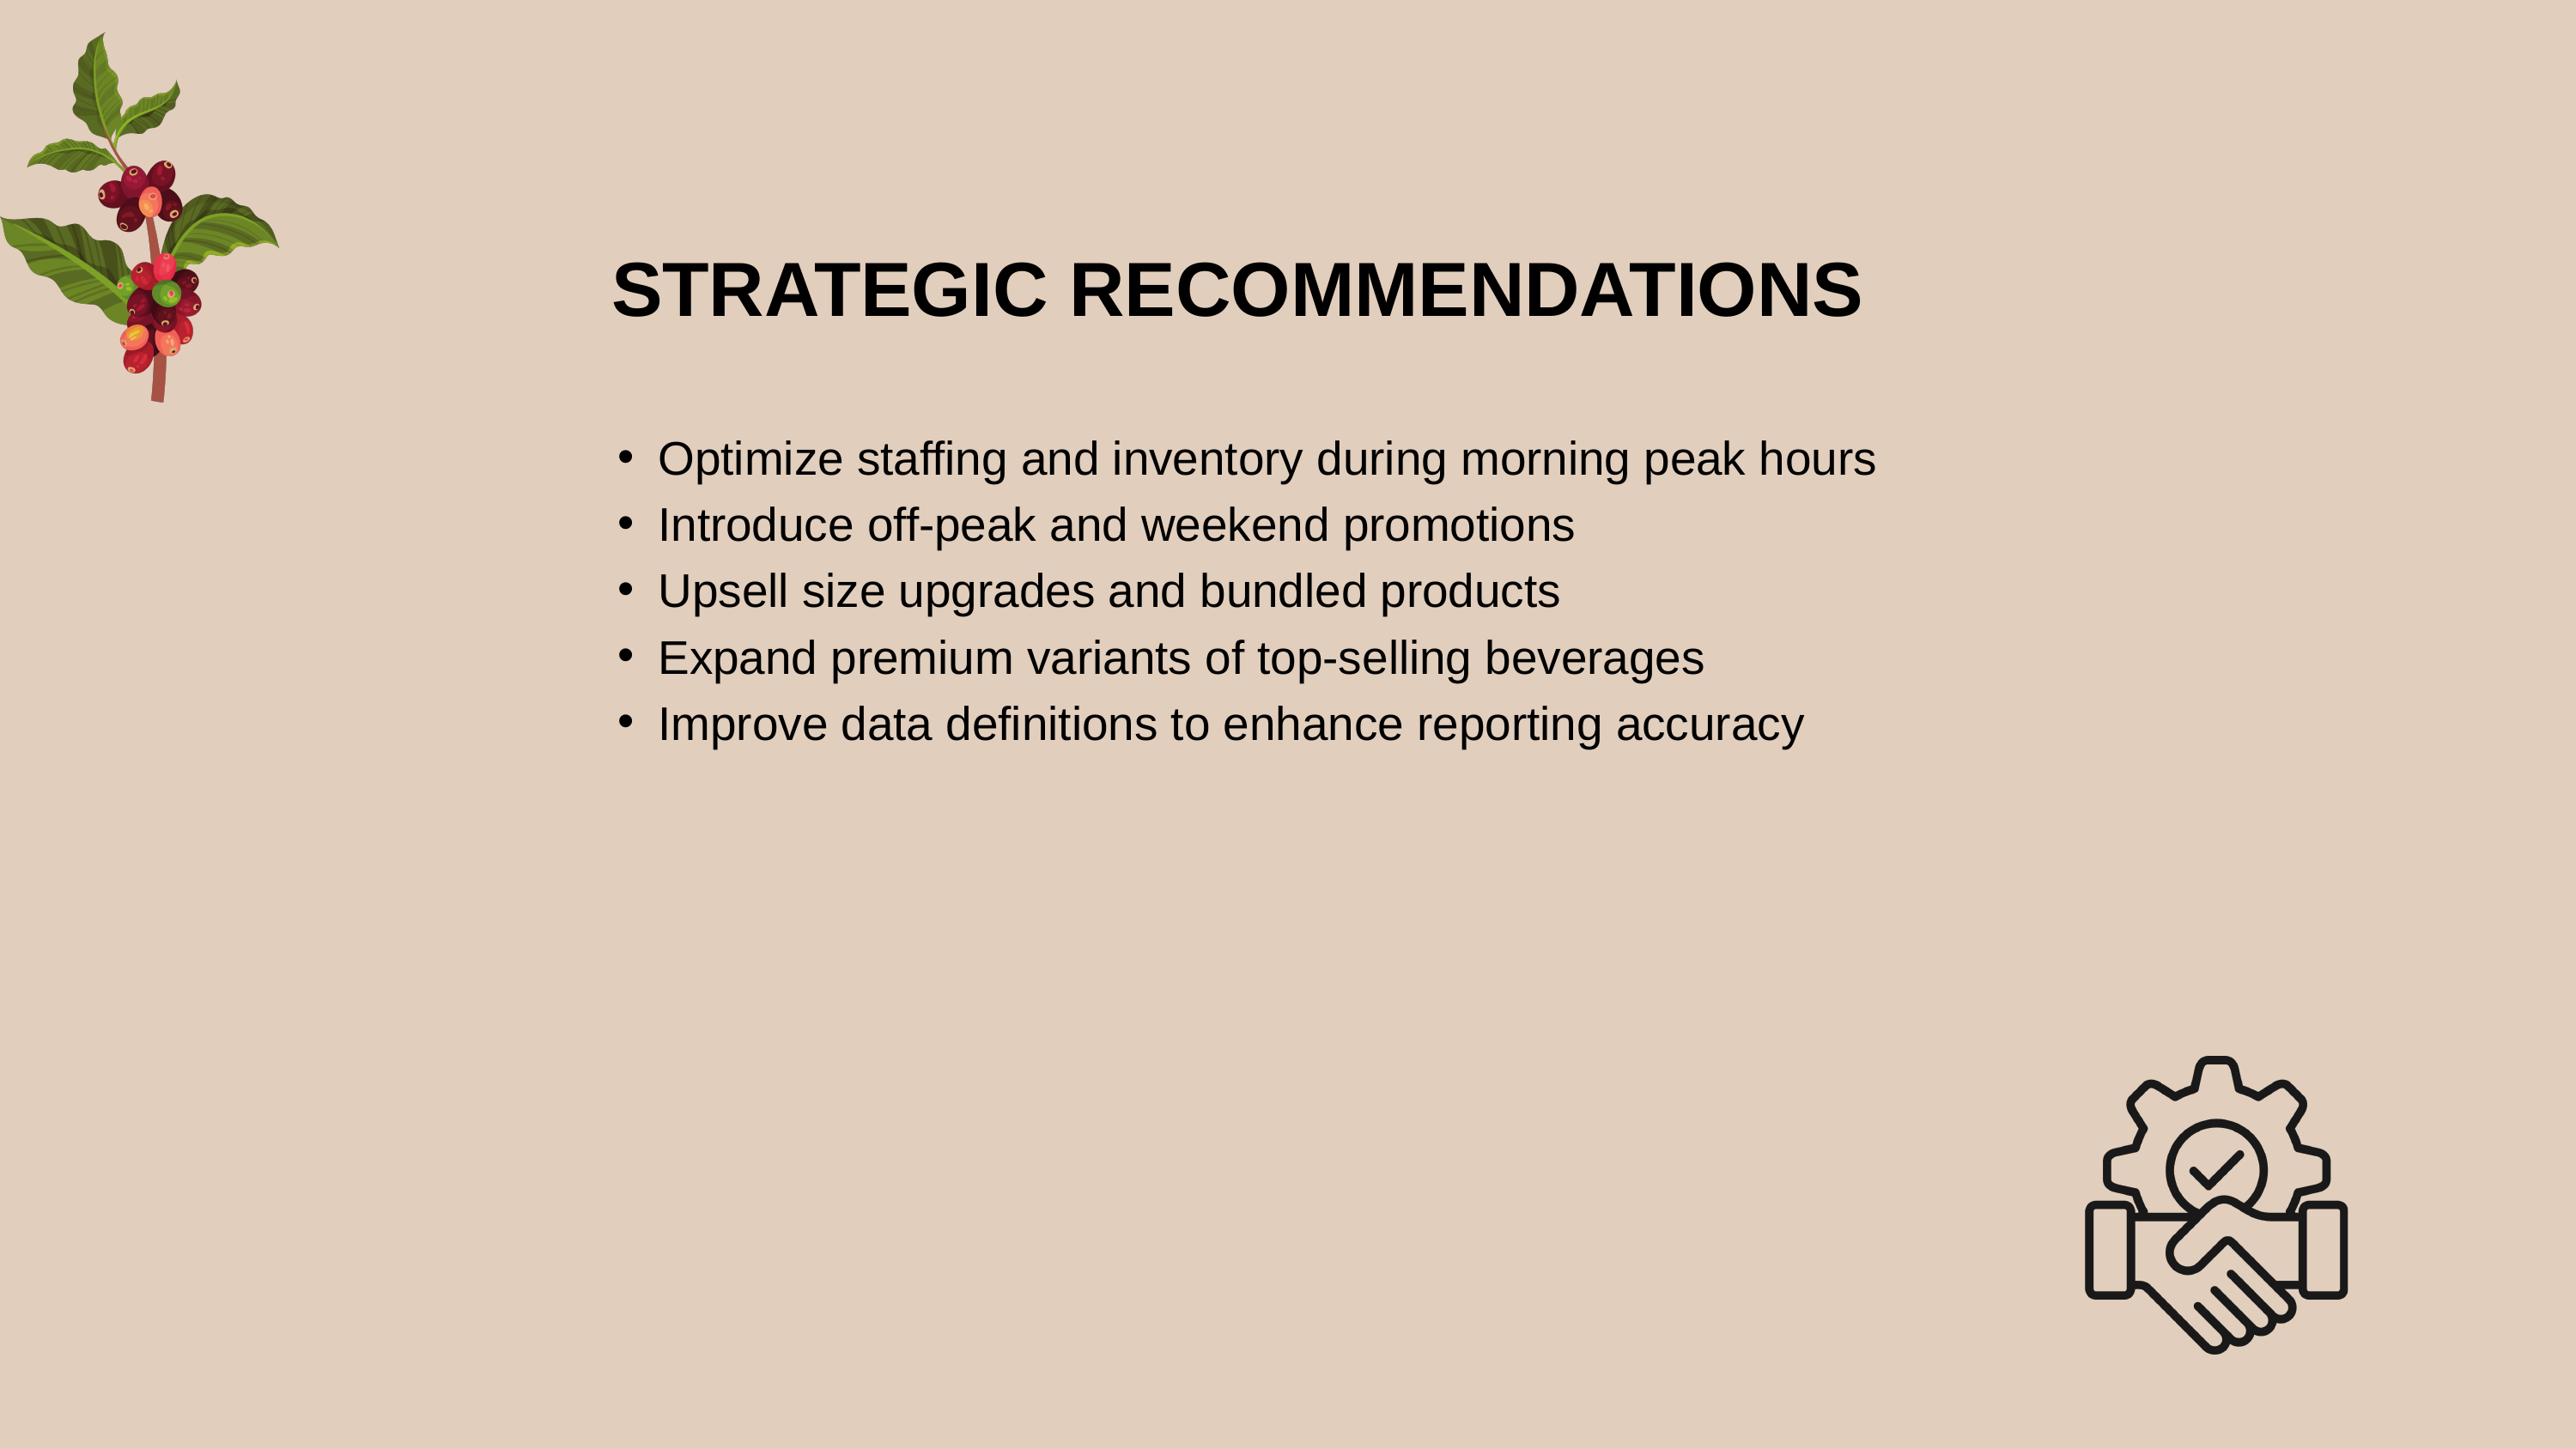

STRATEGIC RECOMMENDATIONS
Optimize staffing and inventory during morning peak hours
Introduce off-peak and weekend promotions
Upsell size upgrades and bundled products
Expand premium variants of top-selling beverages
Improve data definitions to enhance reporting accuracy